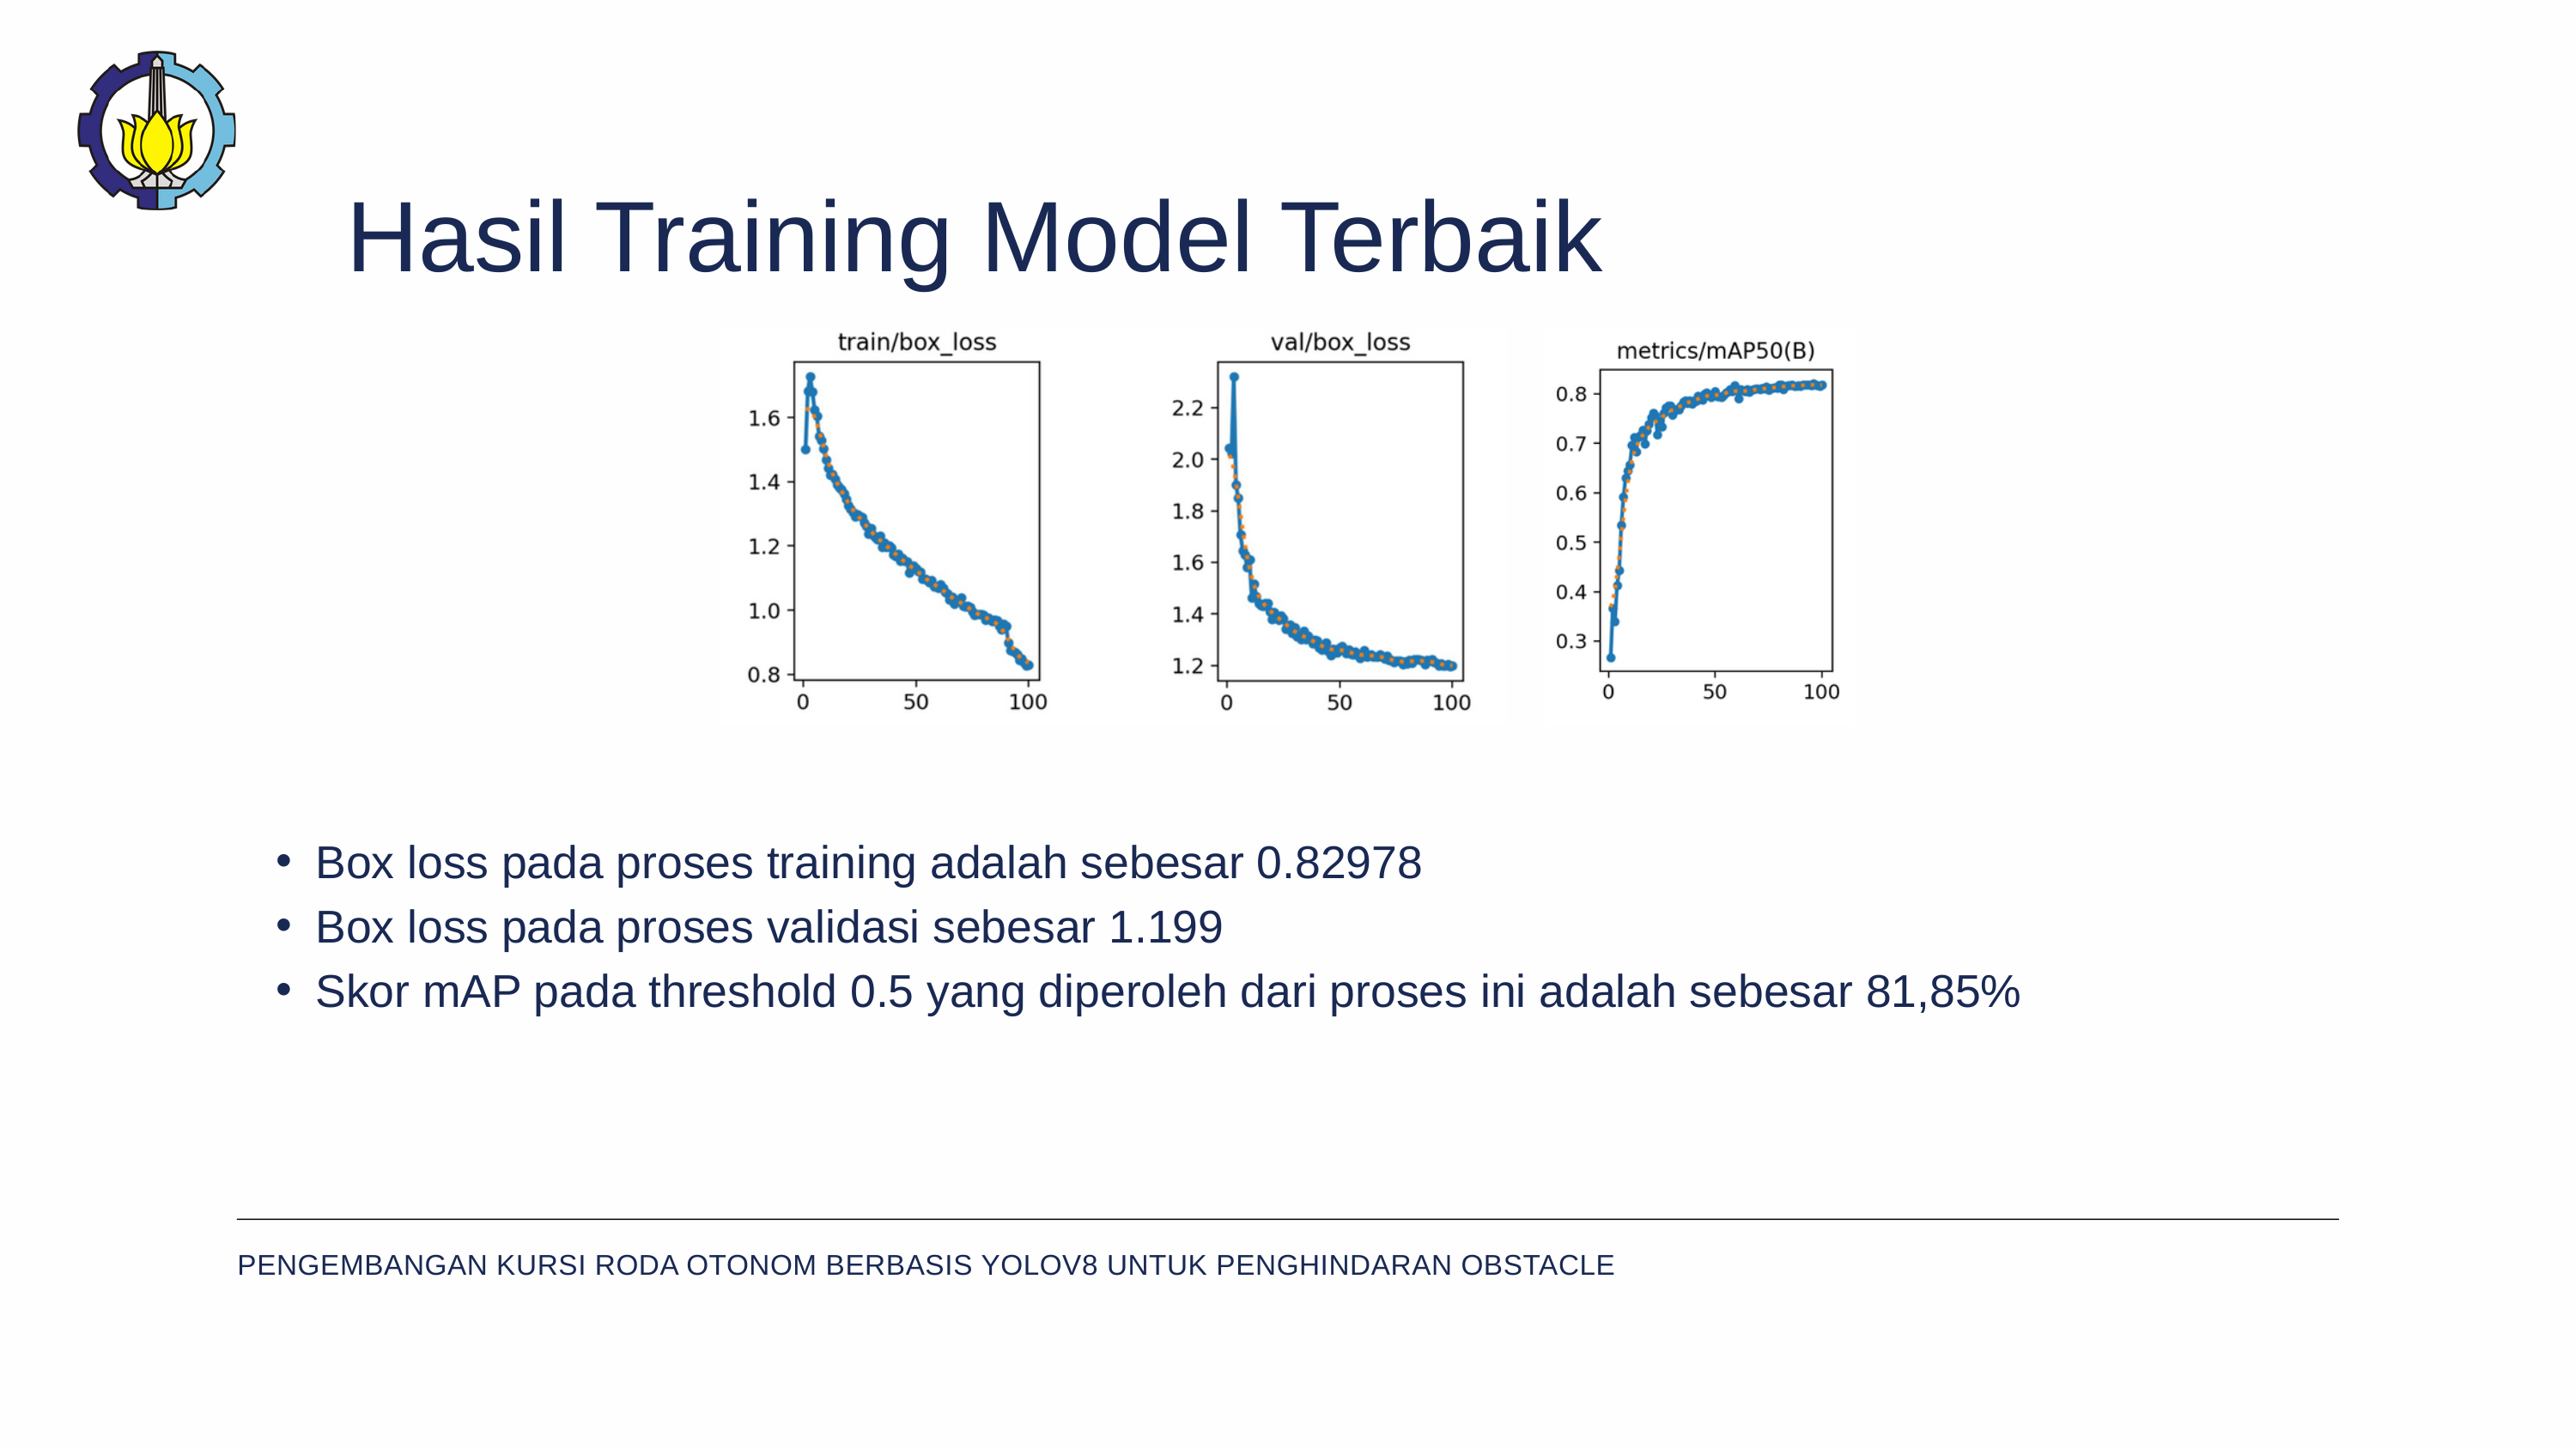

Hasil Training Model Terbaik

Box loss pada proses training adalah sebesar 0.82978
Box loss pada proses validasi sebesar 1.199
Skor mAP pada threshold 0.5 yang diperoleh dari proses ini adalah sebesar 81,85%

PENGEMBANGAN KURSI RODA OTONOM BERBASIS YOLOV8 UNTUK PENGHINDARAN OBSTACLE